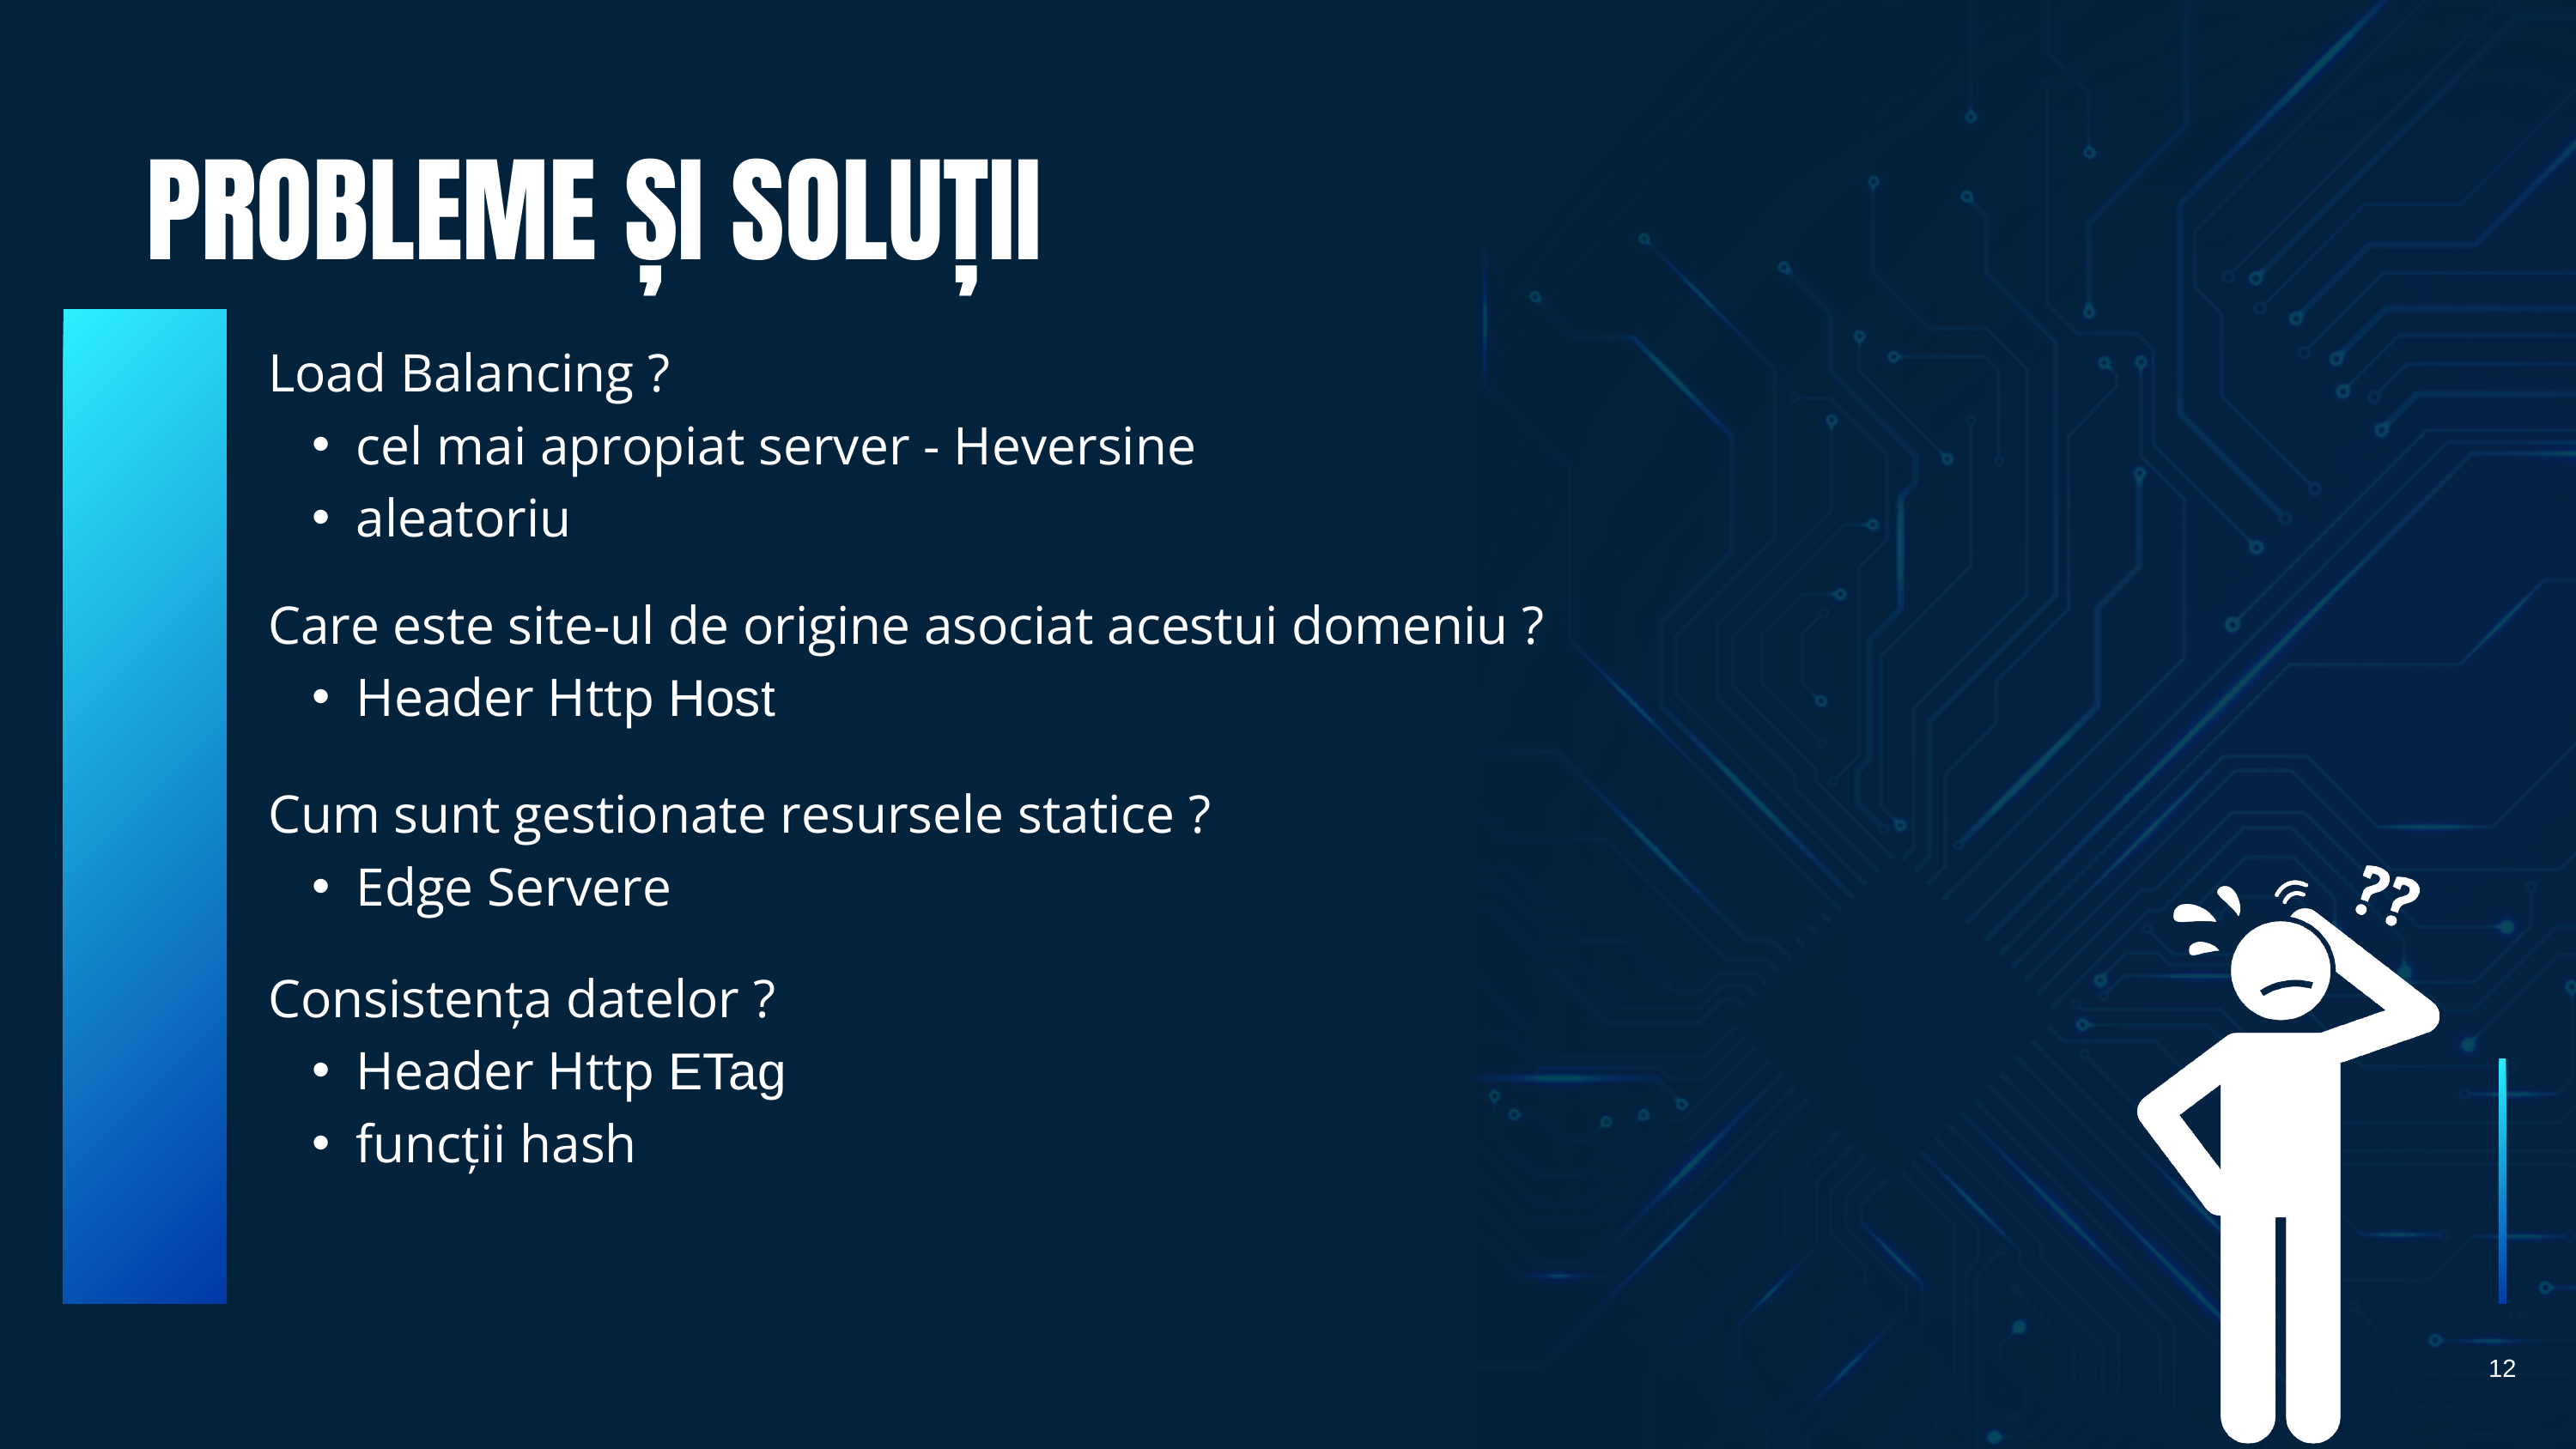

PROBLEME ȘI SOLUȚII

Load Balancing ?
cel mai apropiat server - Heversine
aleatoriu
Care este site-ul de origine asociat acestui domeniu ?
Header Http Host
Cum sunt gestionate resursele statice ?
Edge Servere

Consistența datelor ?
Header Http ETag
funcții hash

12